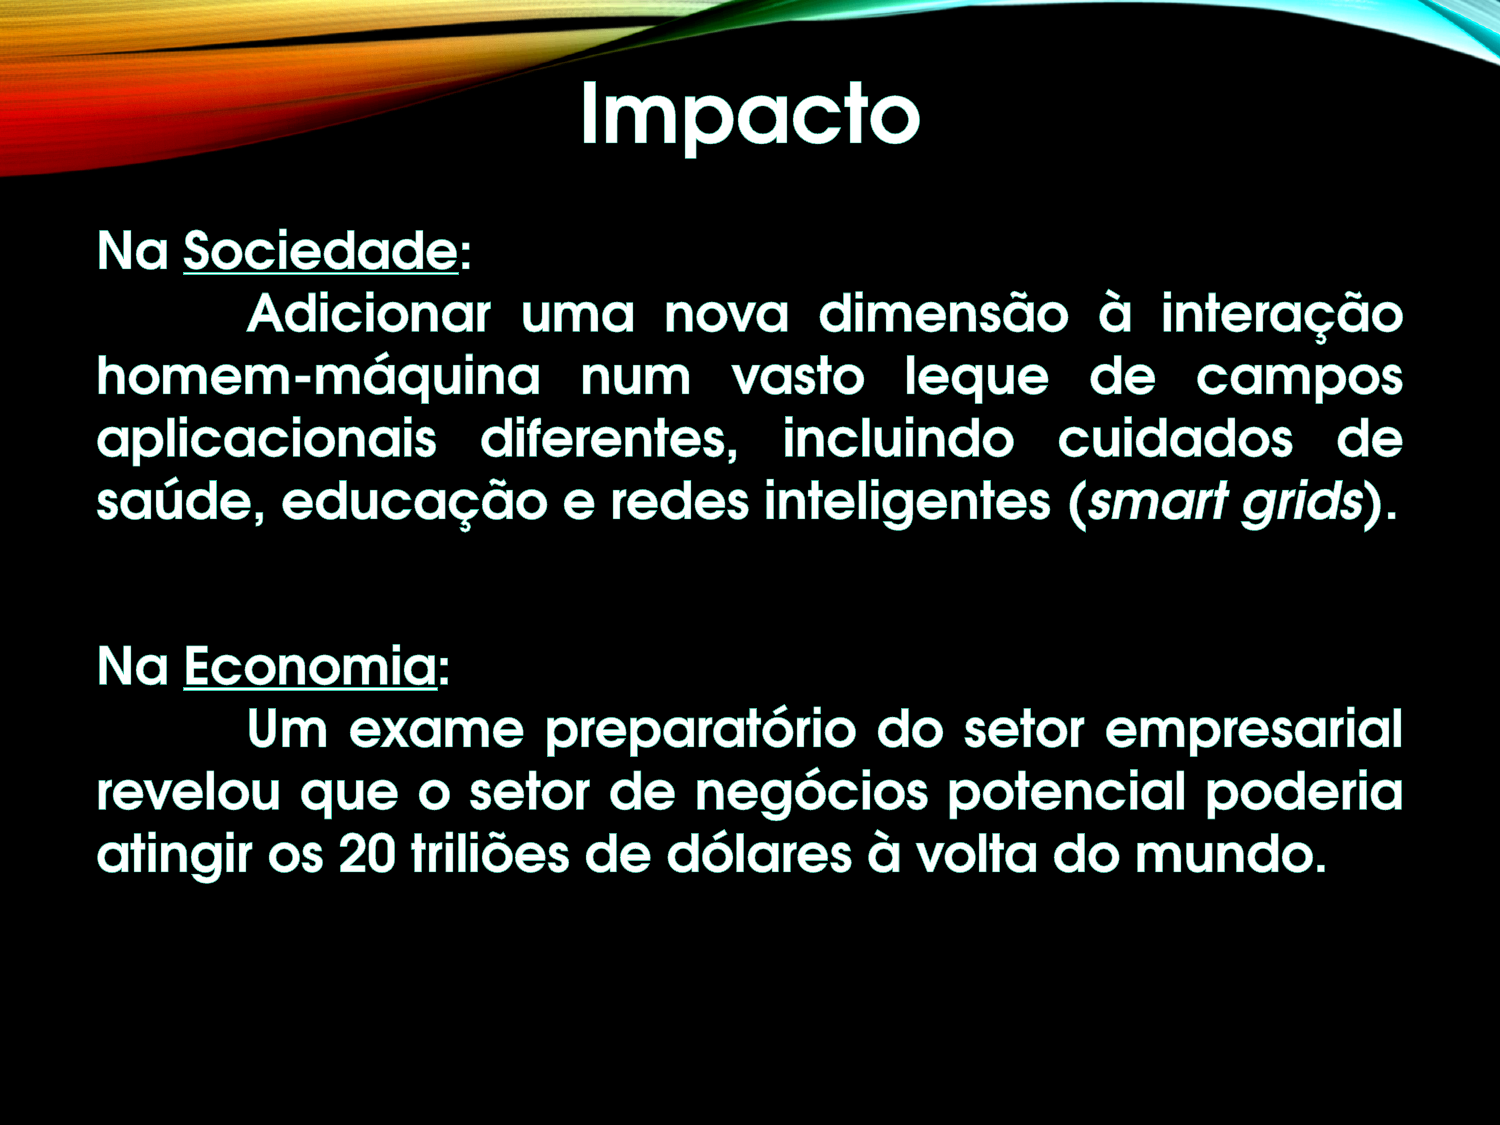

# Impacto
Na Sociedade:
	Adicionar uma nova dimensão à interação homem-máquina num vasto leque de campos aplicacionais diferentes, incluindo cuidados de saúde, educação e redes inteligentes (smart grids).
Na Economia:
	Um exame preparatório do setor empresarial revelou que o setor de negócios potencial poderia atingir os 20 triliões de dólares à volta do mundo.